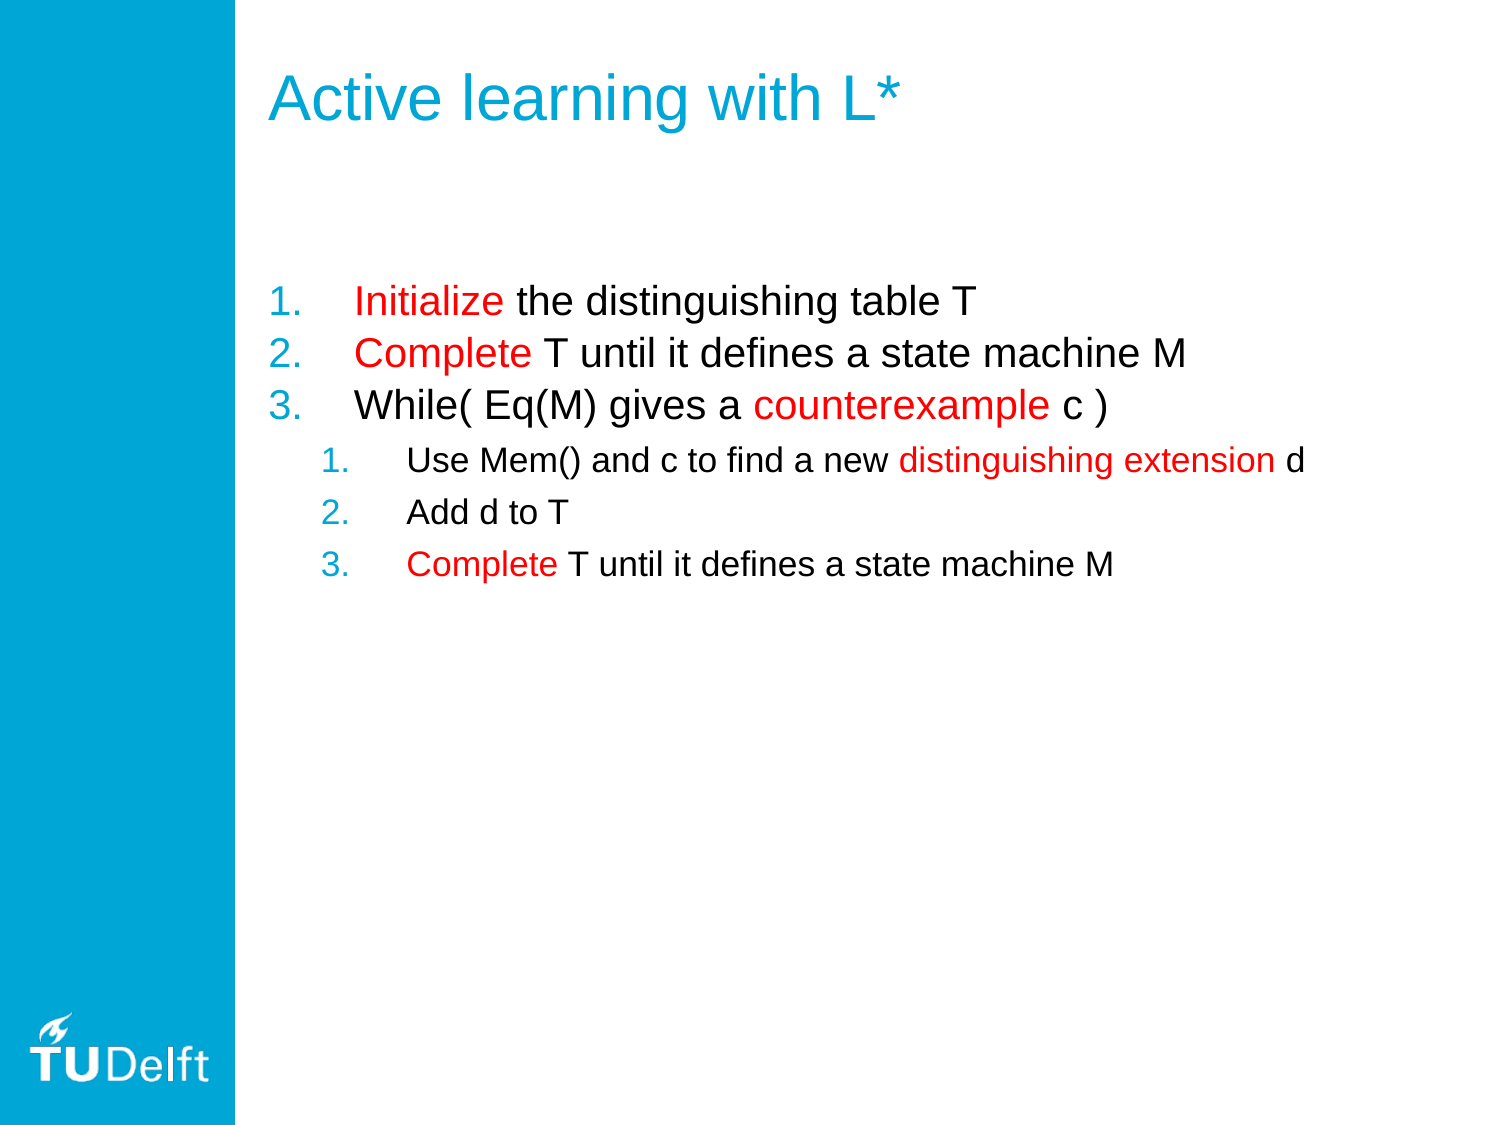

# Active learning with L*
Initialize the distinguishing table T
Complete T until it defines a state machine M
While( Eq(M) gives a counterexample c )
Use Mem() and c to find a new distinguishing extension d
Add d to T
Complete T until it defines a state machine M